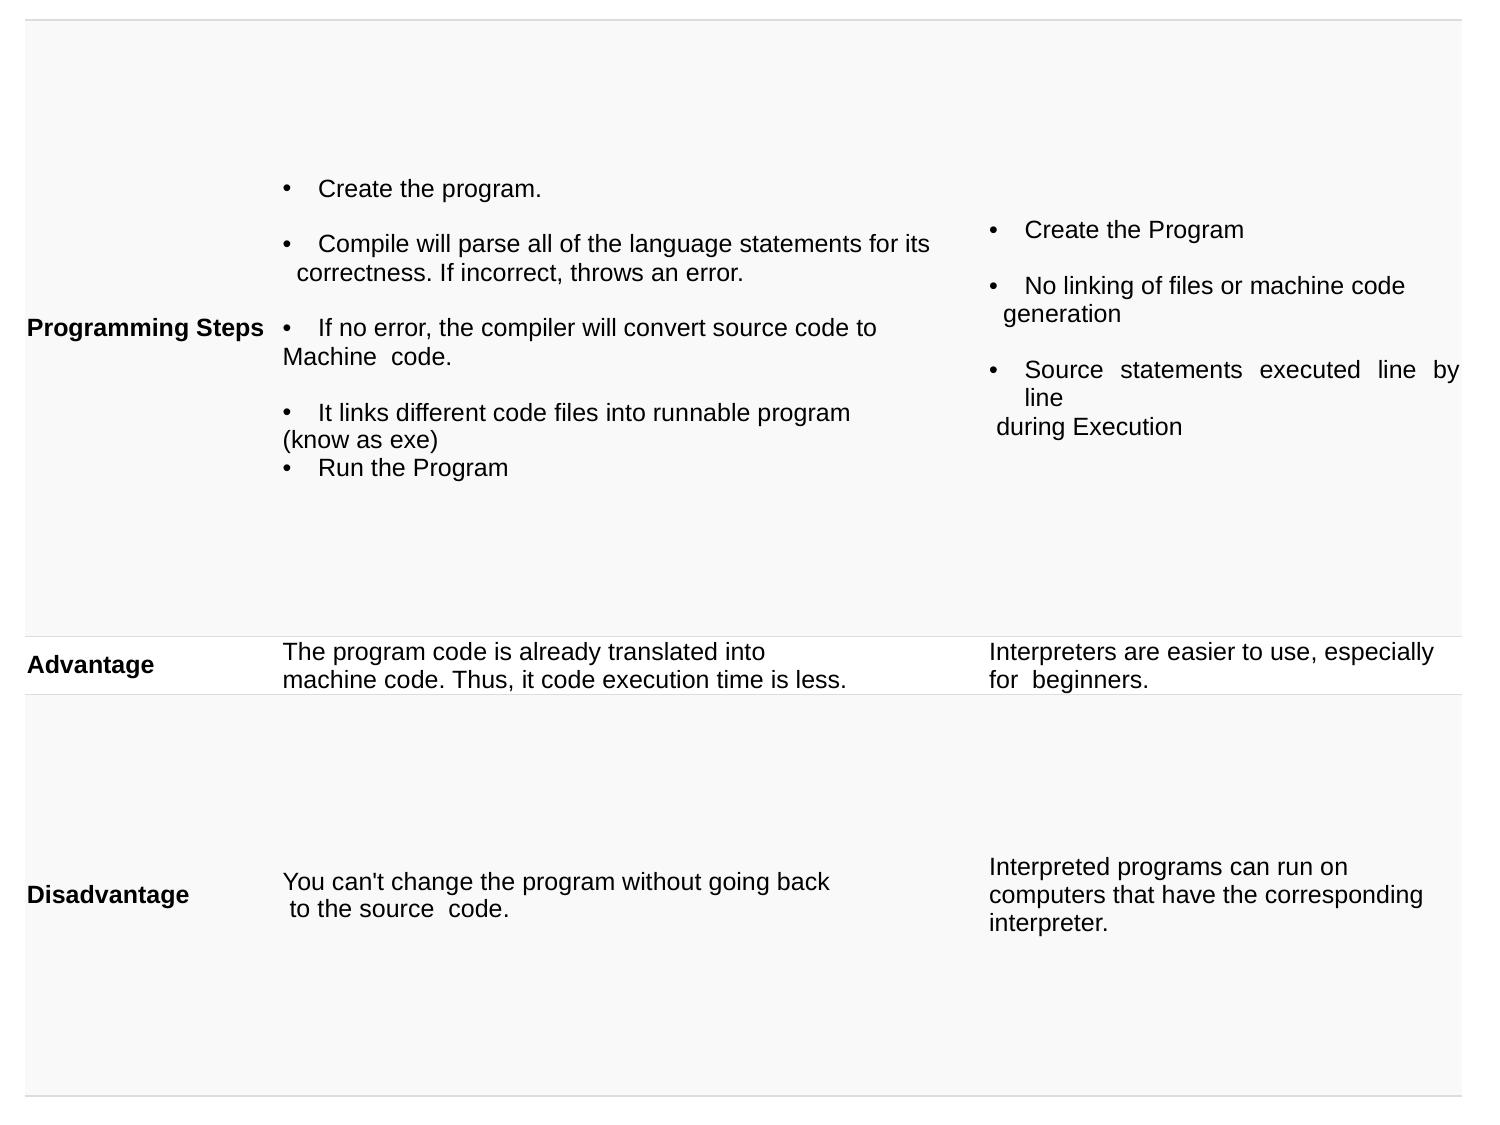

| Programming Steps | Create the program. Compile will parse all of the language statements for its correctness. If incorrect, throws an error. If no error, the compiler will convert source code to Machine code. It links different code files into runnable program (know as exe) Run the Program | Create the Program No linking of files or machine code generation Source statements executed line by line during Execution |
| --- | --- | --- |
| Advantage | The program code is already translated into machine code. Thus, it code execution time is less. | Interpreters are easier to use, especially for beginners. |
| Disadvantage | You can't change the program without going back to the source code. | Interpreted programs can run on computers that have the corresponding interpreter. |
111